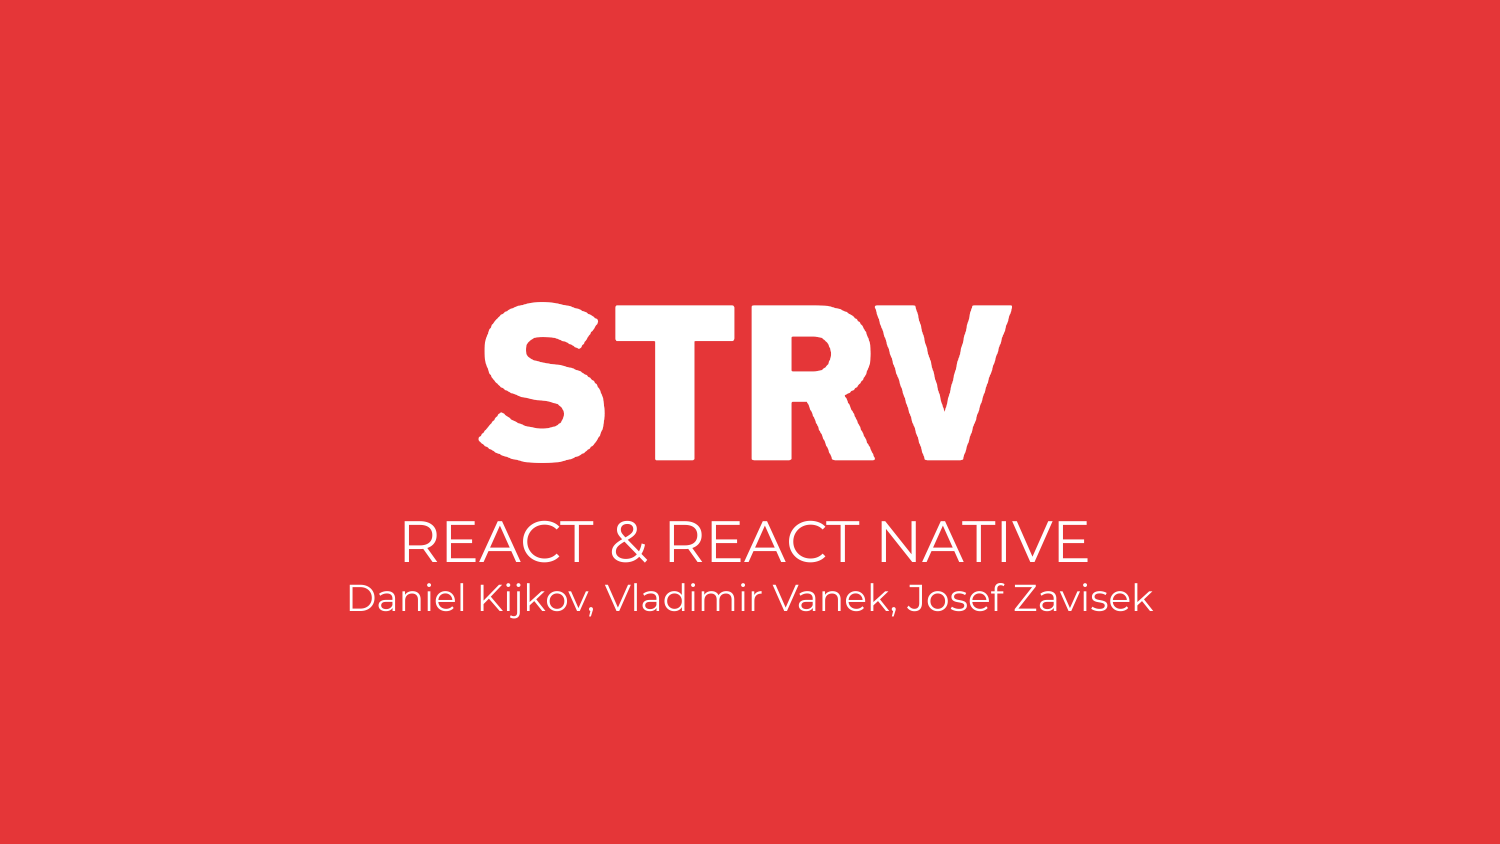

REACT & REACT NATIVE
 Daniel Kijkov, Vladimir Vanek, Josef Zavisek